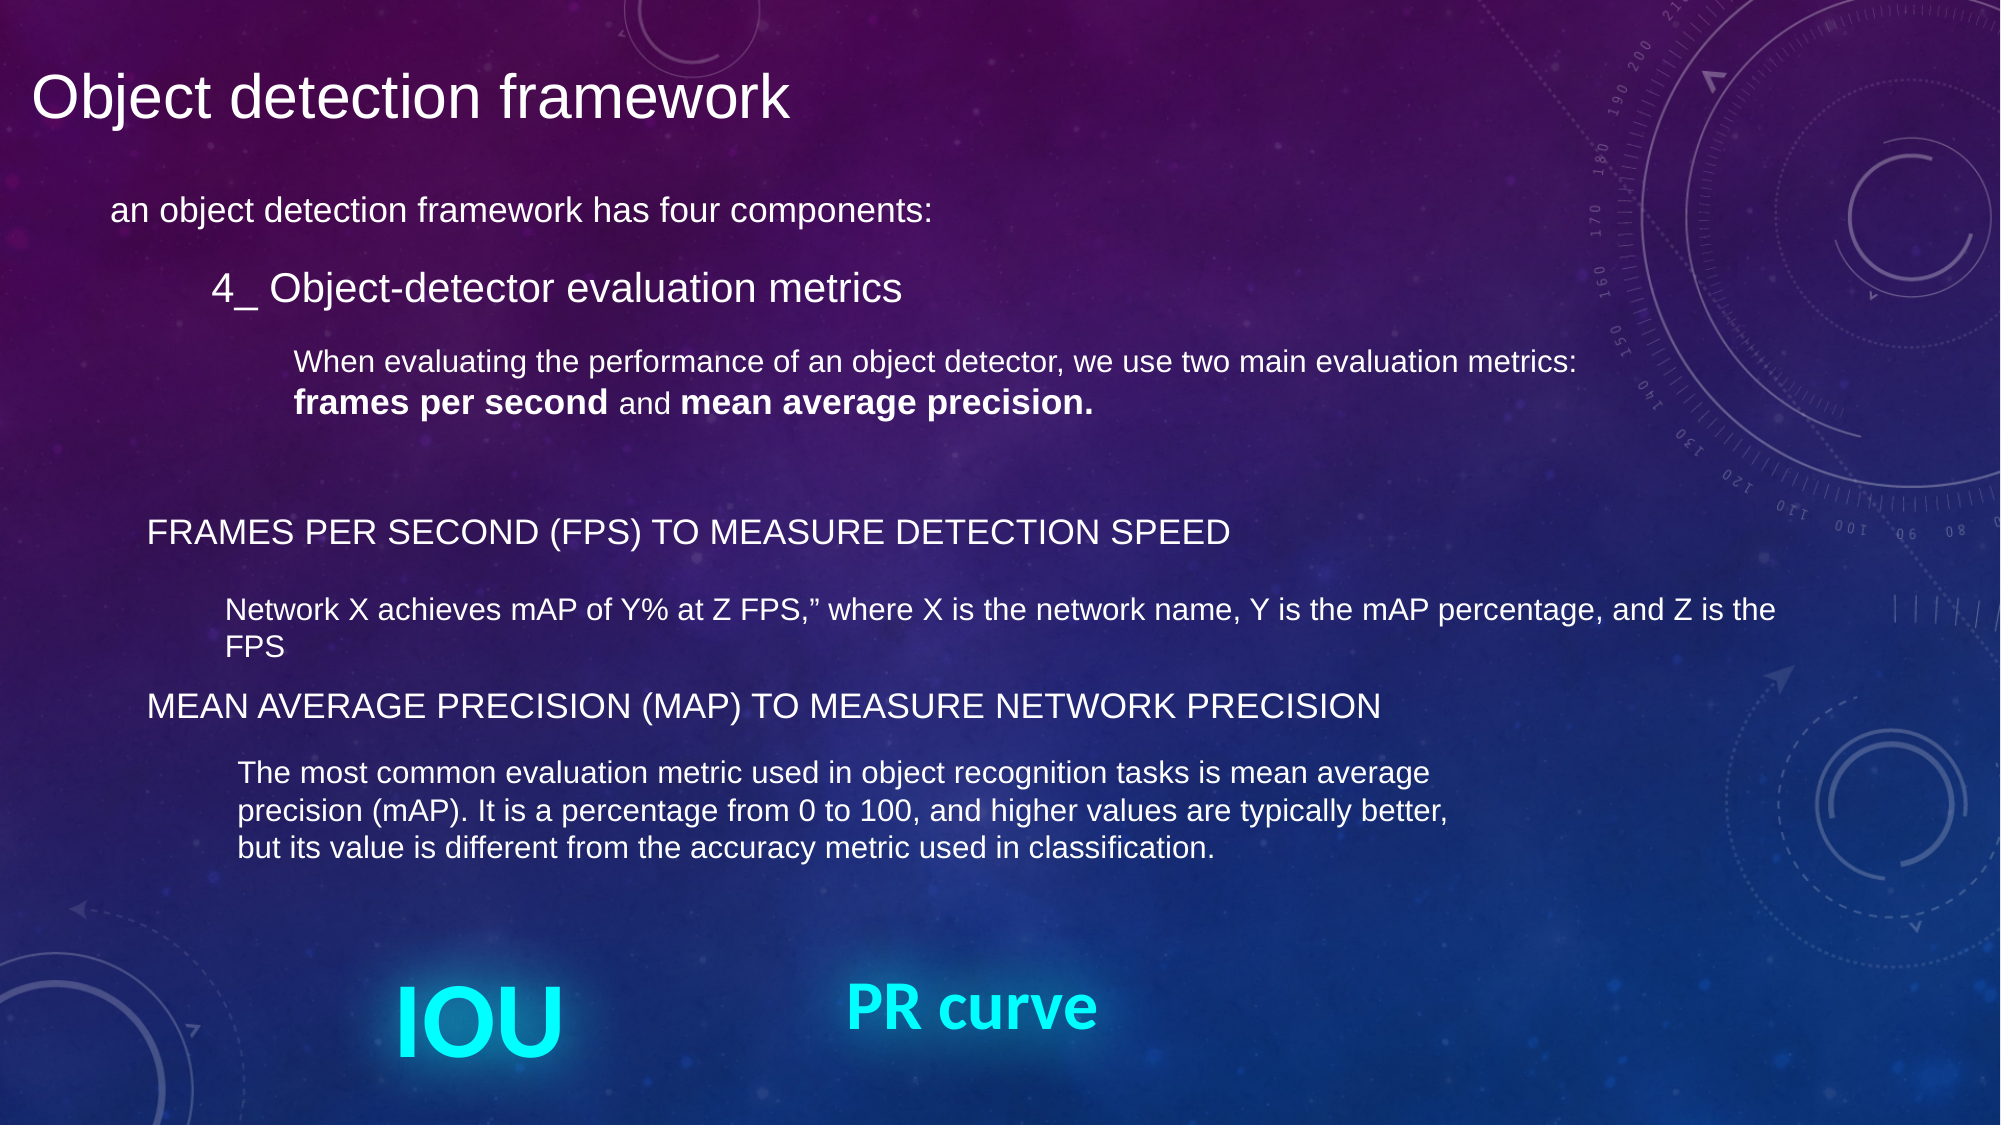

Object detection framework
an object detection framework has four components:
4_ Object-detector evaluation metrics
When evaluating the performance of an object detector, we use two main evaluation metrics: frames per second and mean average precision.

FRAMES PER SECOND (FPS) TO MEASURE DETECTION SPEED
Network X achieves mAP of Y% at Z FPS,” where X is the network name, Y is the mAP percentage, and Z is the FPS
MEAN AVERAGE PRECISION (MAP) TO MEASURE NETWORK PRECISION
The most common evaluation metric used in object recognition tasks is mean average
precision (mAP). It is a percentage from 0 to 100, and higher values are typically better,
but its value is different from the accuracy metric used in classification.
PR curve
IOU